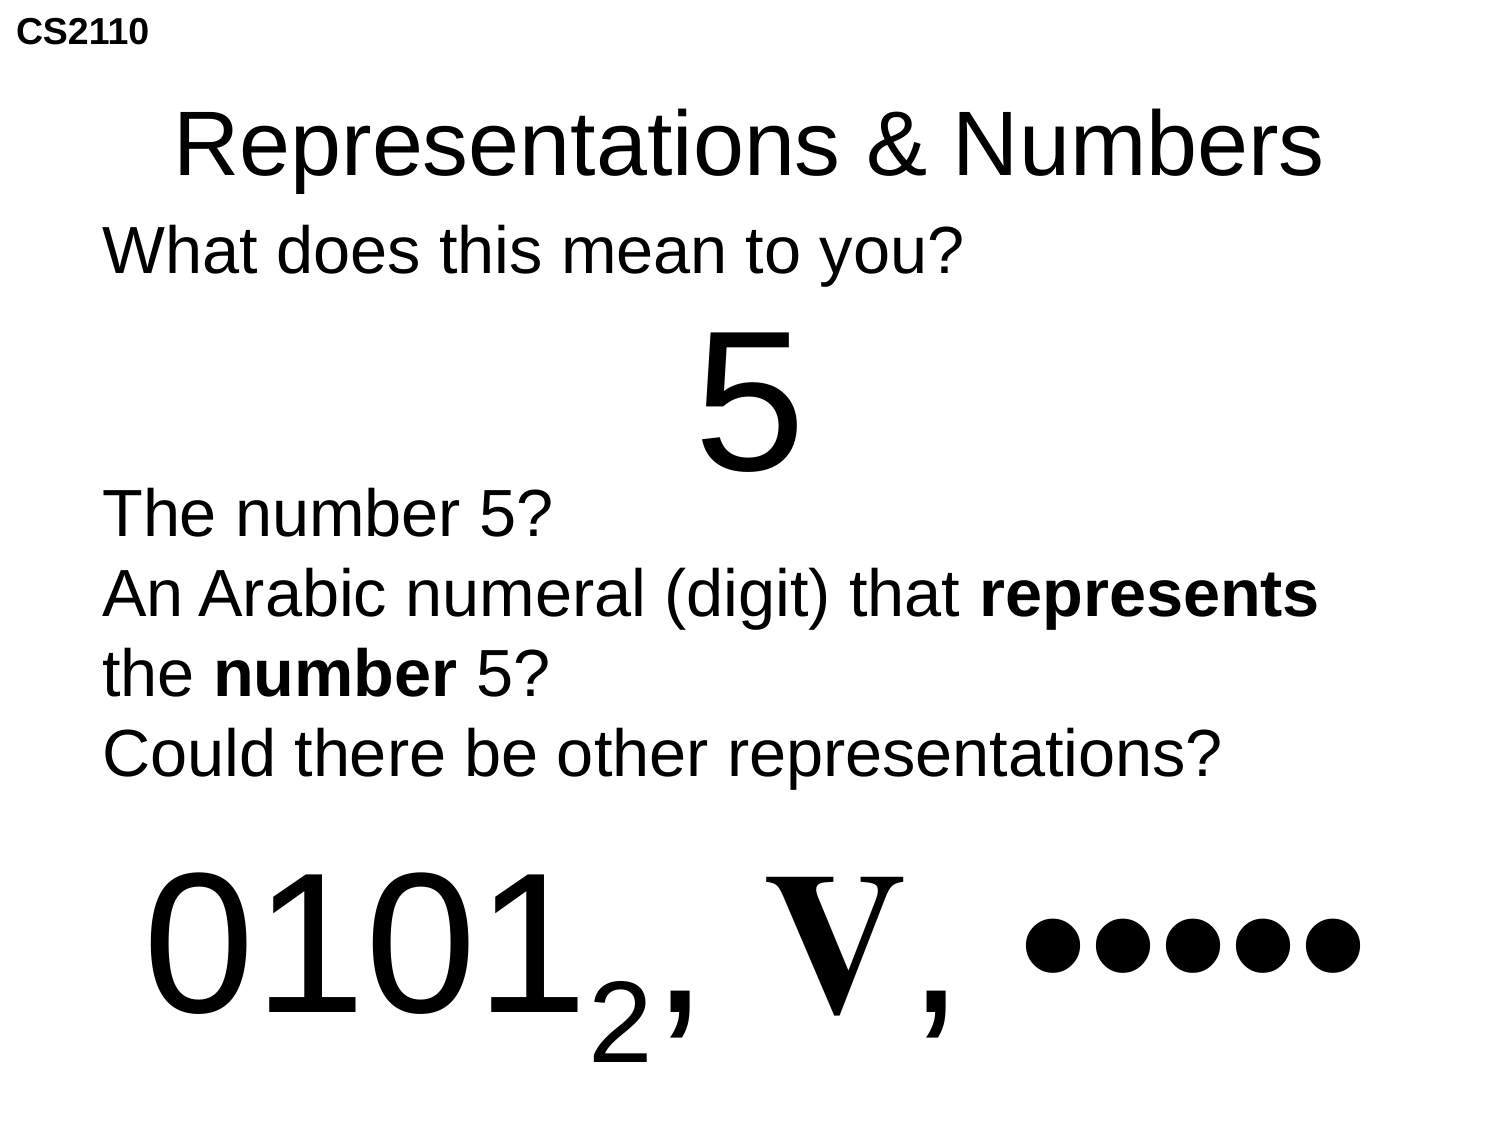

# Representations & Numbers
What does this mean to you?

5
The number 5?
An Arabic numeral (digit) that represents the number 5?
Could there be other representations?
01012, V, •••••